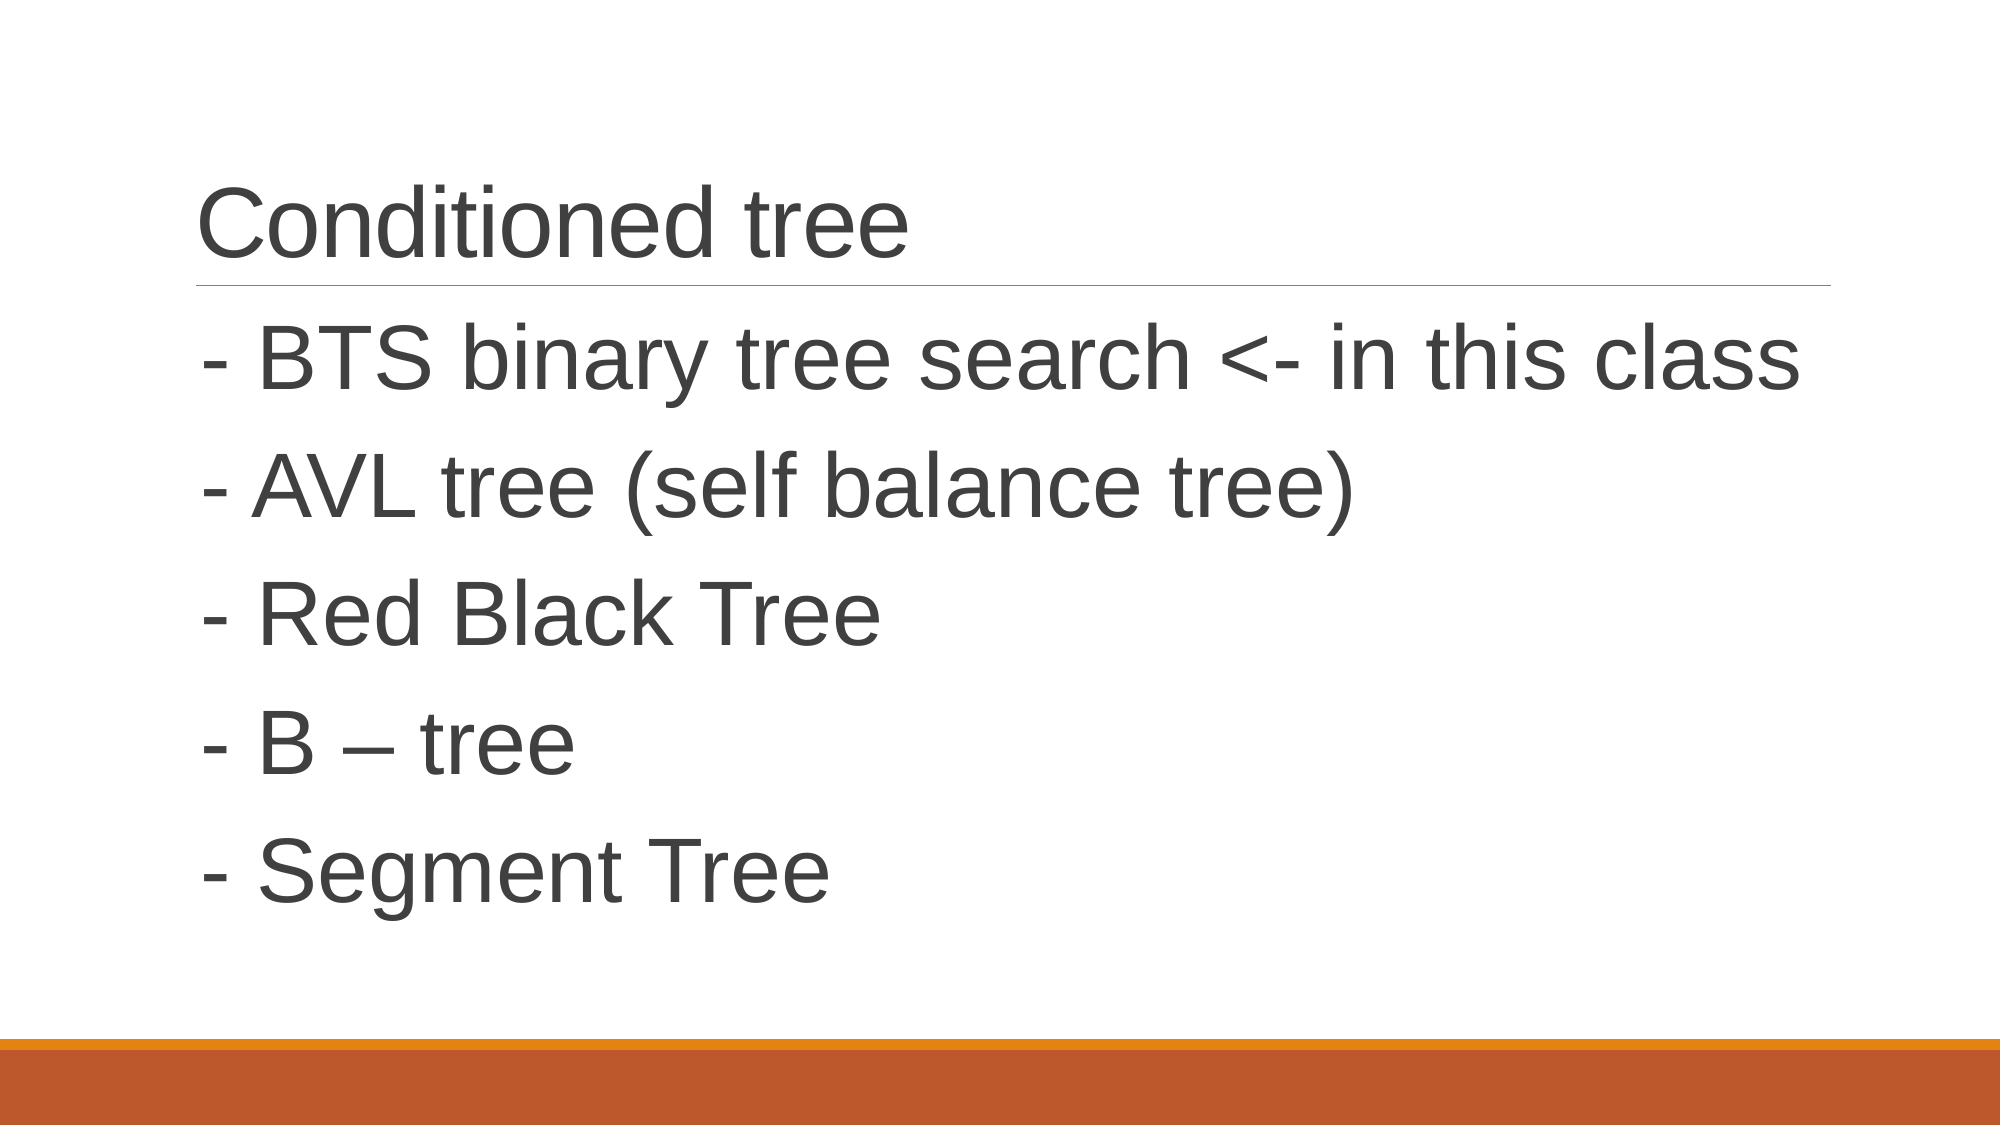

# Conditioned tree
- BTS binary tree search <- in this class
- AVL tree (self balance tree)
- Red Black Tree
- B – tree
- Segment Tree